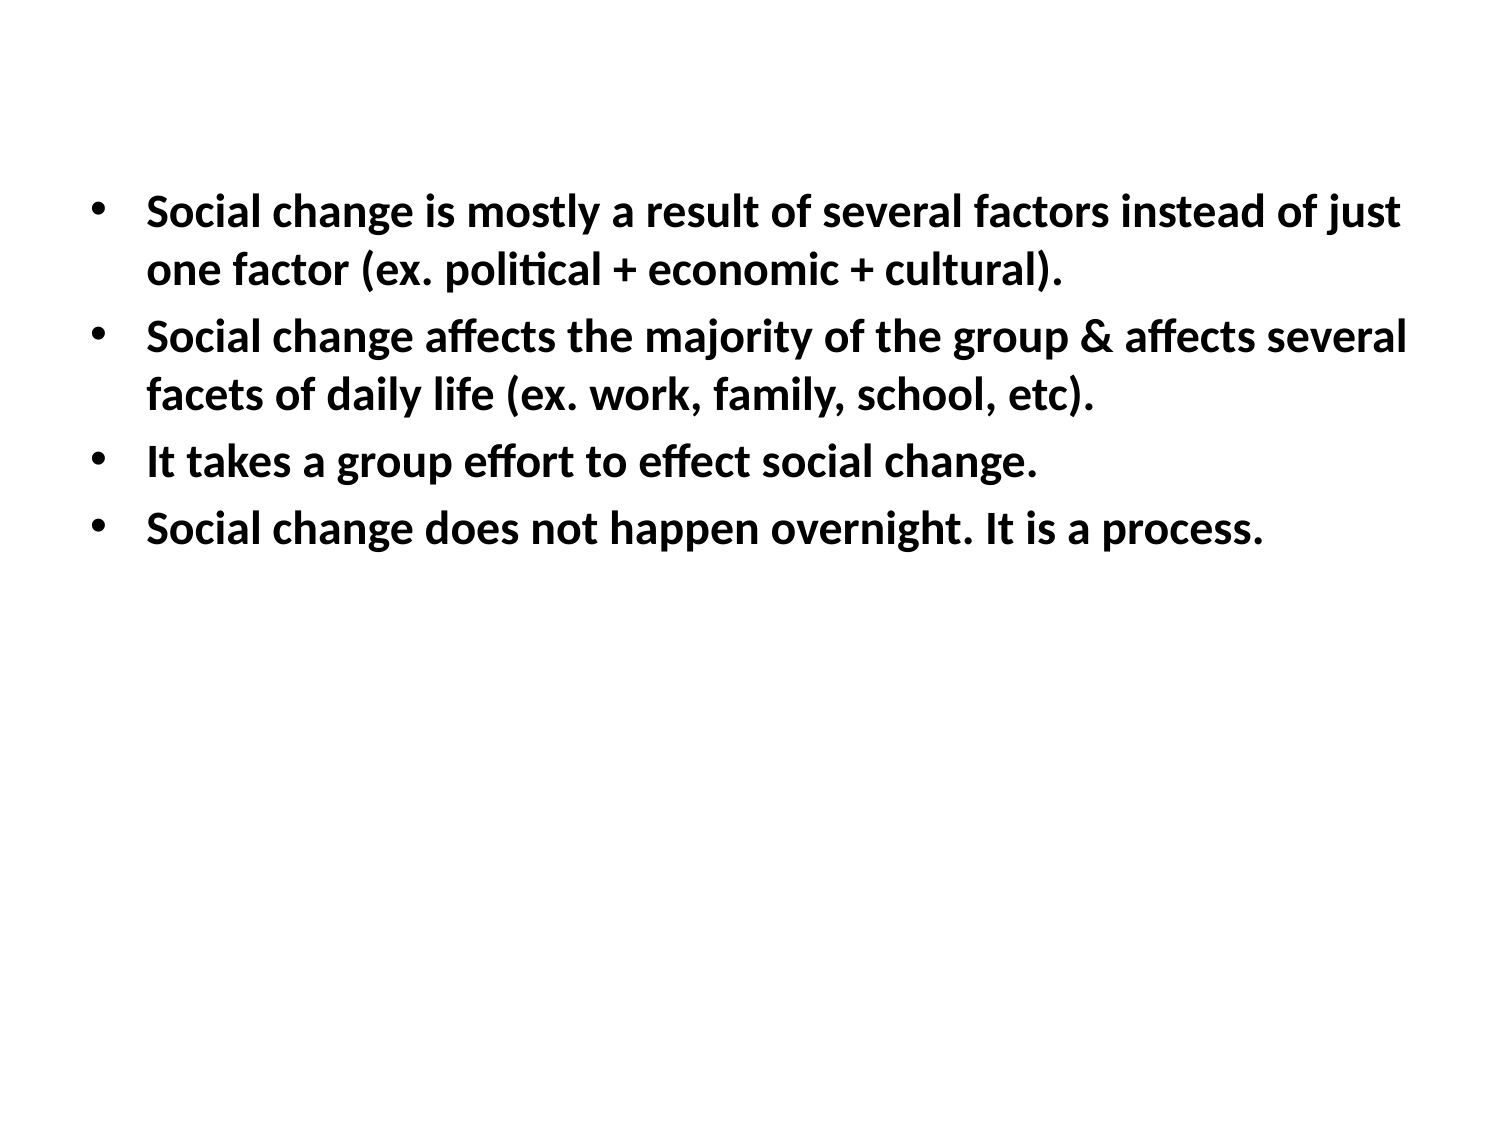

Social change is mostly a result of several factors instead of just one factor (ex. political + economic + cultural).
Social change affects the majority of the group & affects several facets of daily life (ex. work, family, school, etc).
It takes a group effort to effect social change.
Social change does not happen overnight. It is a process.